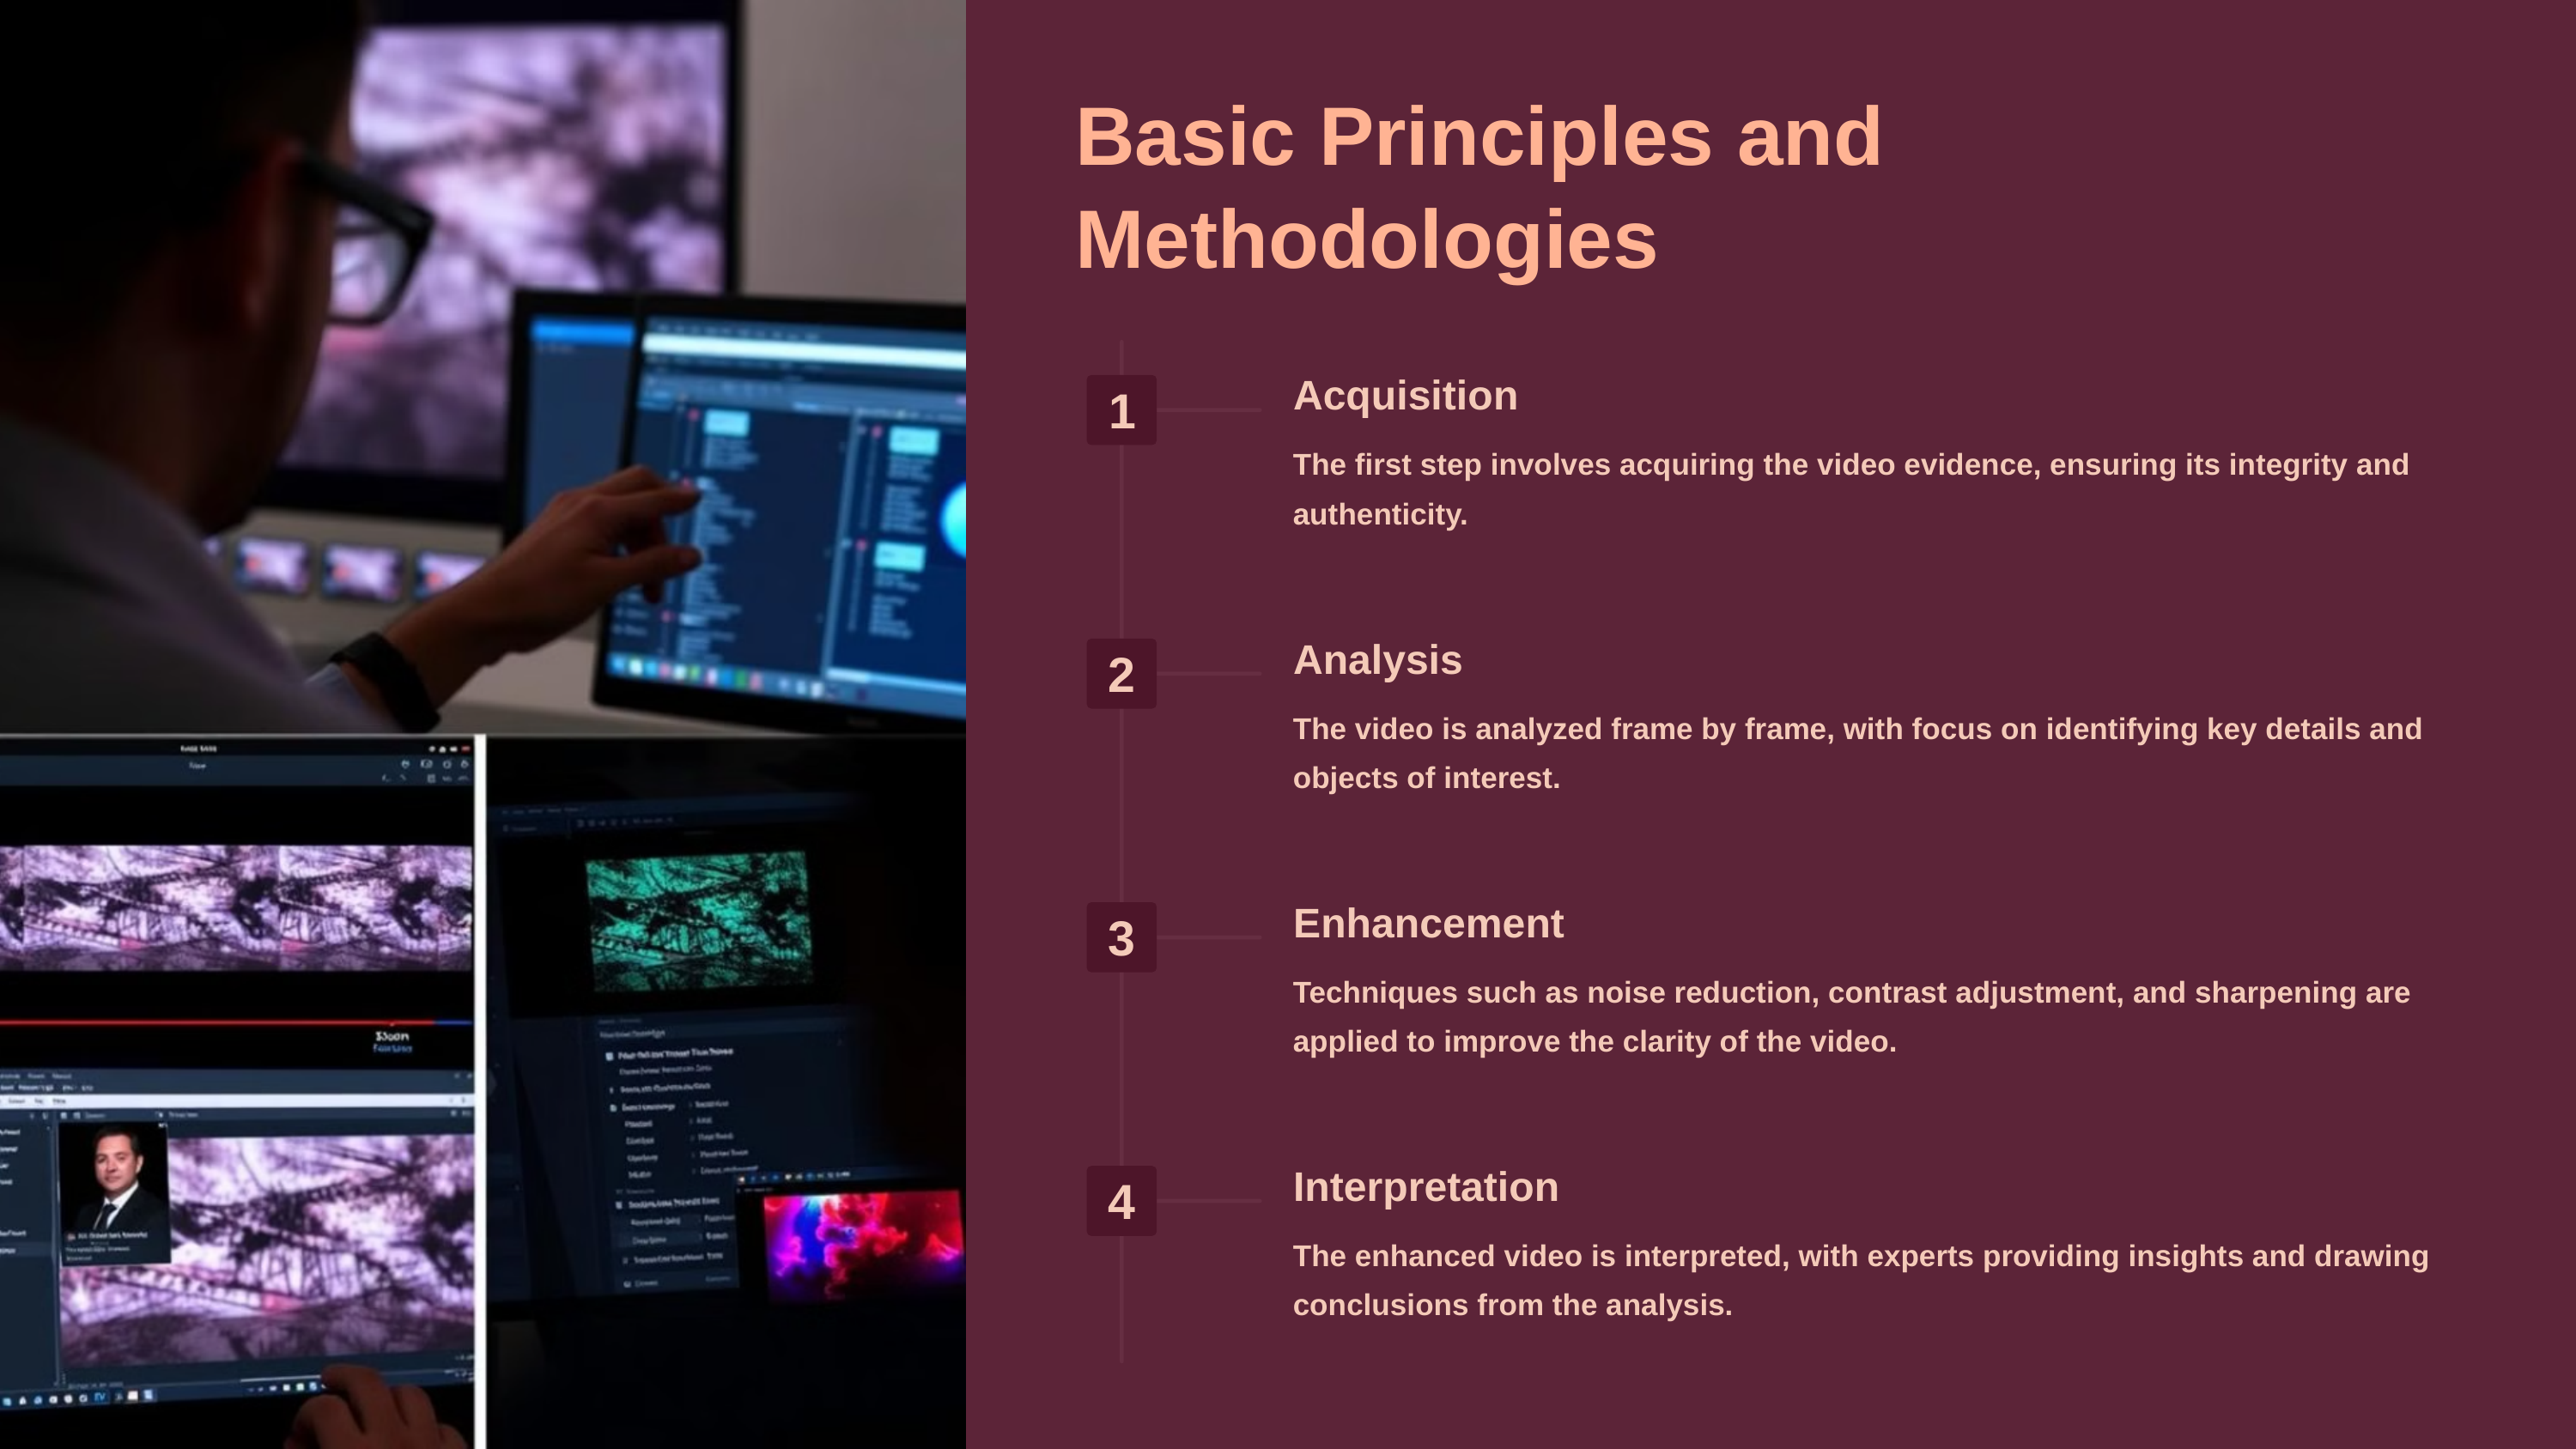

Basic Principles and Methodologies

Acquisition

1

The first step involves acquiring the video evidence, ensuring its integrity and authenticity.
Analysis

2

The video is analyzed frame by frame, with focus on identifying key details and objects of interest.
Enhancement

3

Techniques such as noise reduction, contrast adjustment, and sharpening are applied to improve the clarity of the video.
Interpretation

4

The enhanced video is interpreted, with experts providing insights and drawing conclusions from the analysis.